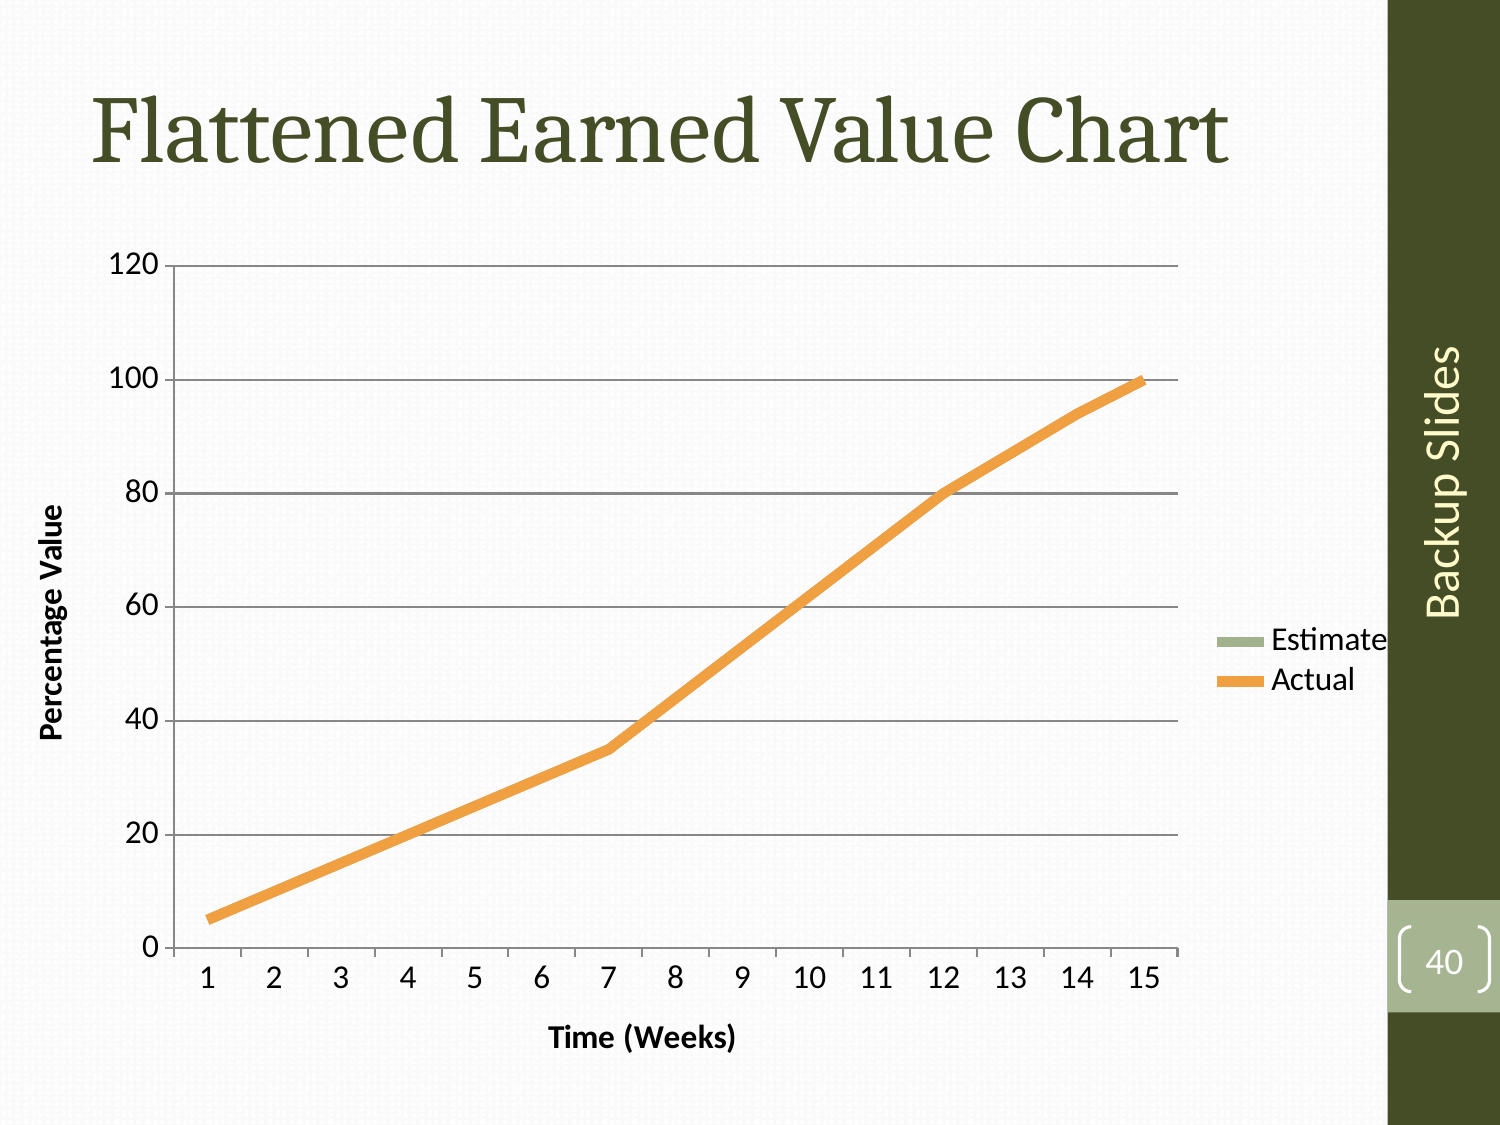

# Flattened Earned Value Chart

### Chart

| Category | Estimate | Actual |
|---|---|---|
Backup Slides
40